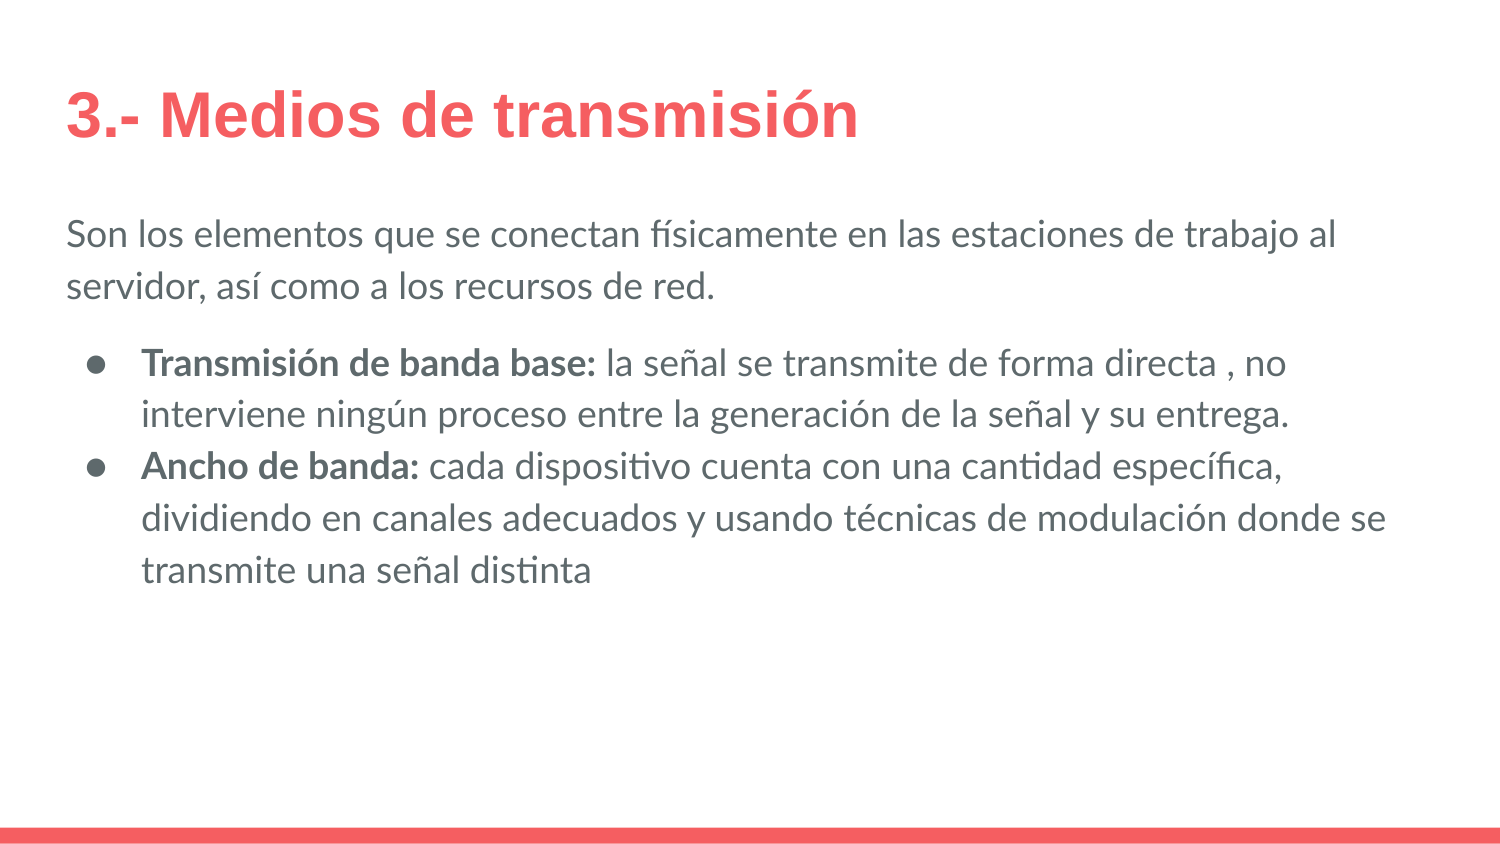

# 3.- Medios de transmisión
Son los elementos que se conectan físicamente en las estaciones de trabajo al servidor, así como a los recursos de red.
Transmisión de banda base: la señal se transmite de forma directa , no interviene ningún proceso entre la generación de la señal y su entrega.
Ancho de banda: cada dispositivo cuenta con una cantidad específica, dividiendo en canales adecuados y usando técnicas de modulación donde se transmite una señal distinta